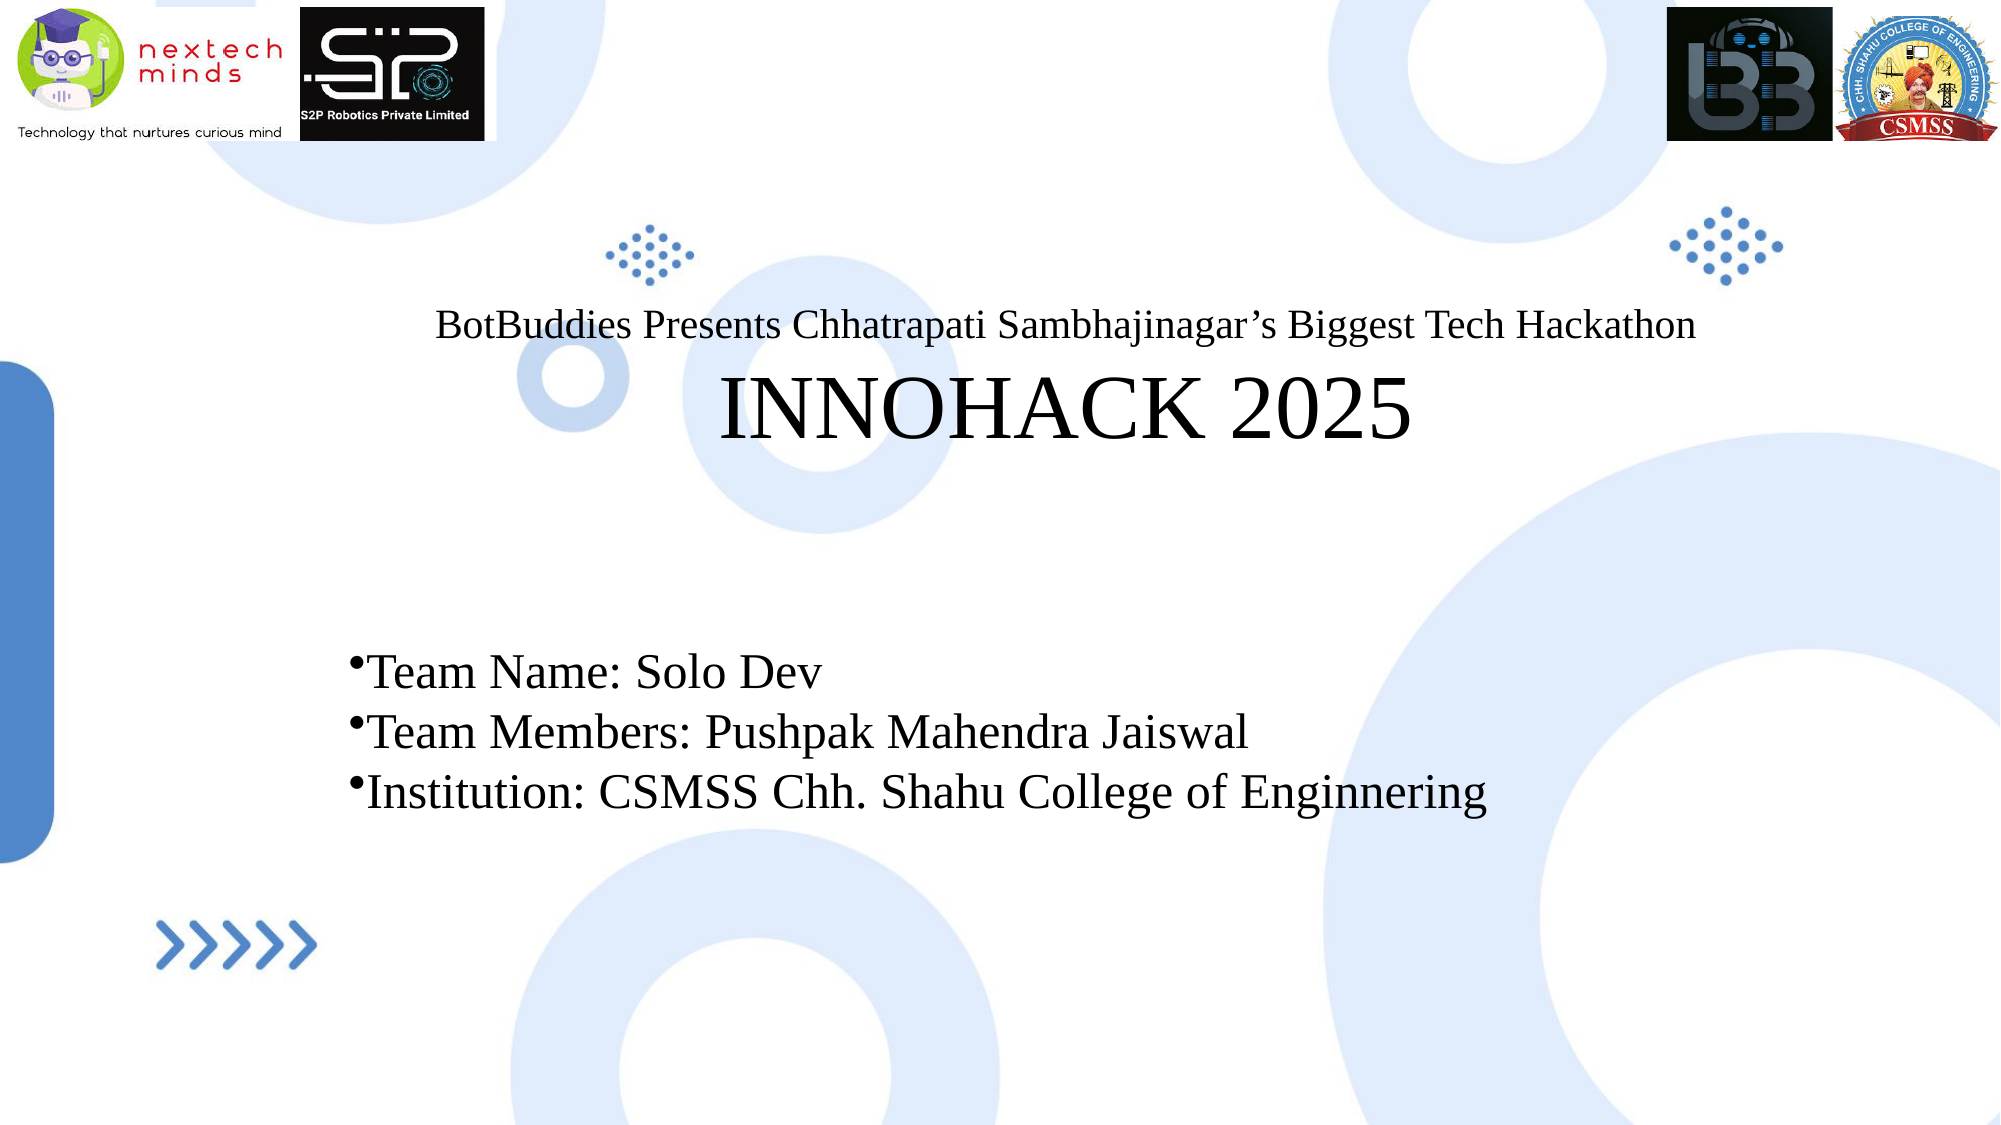

# BotBuddies Presents Chhatrapati Sambhajinagar’s Biggest Tech Hackathon INNOHACK 2025
Team Name: Solo Dev
Team Members: Pushpak Mahendra Jaiswal
Institution: CSMSS Chh. Shahu College of Enginnering